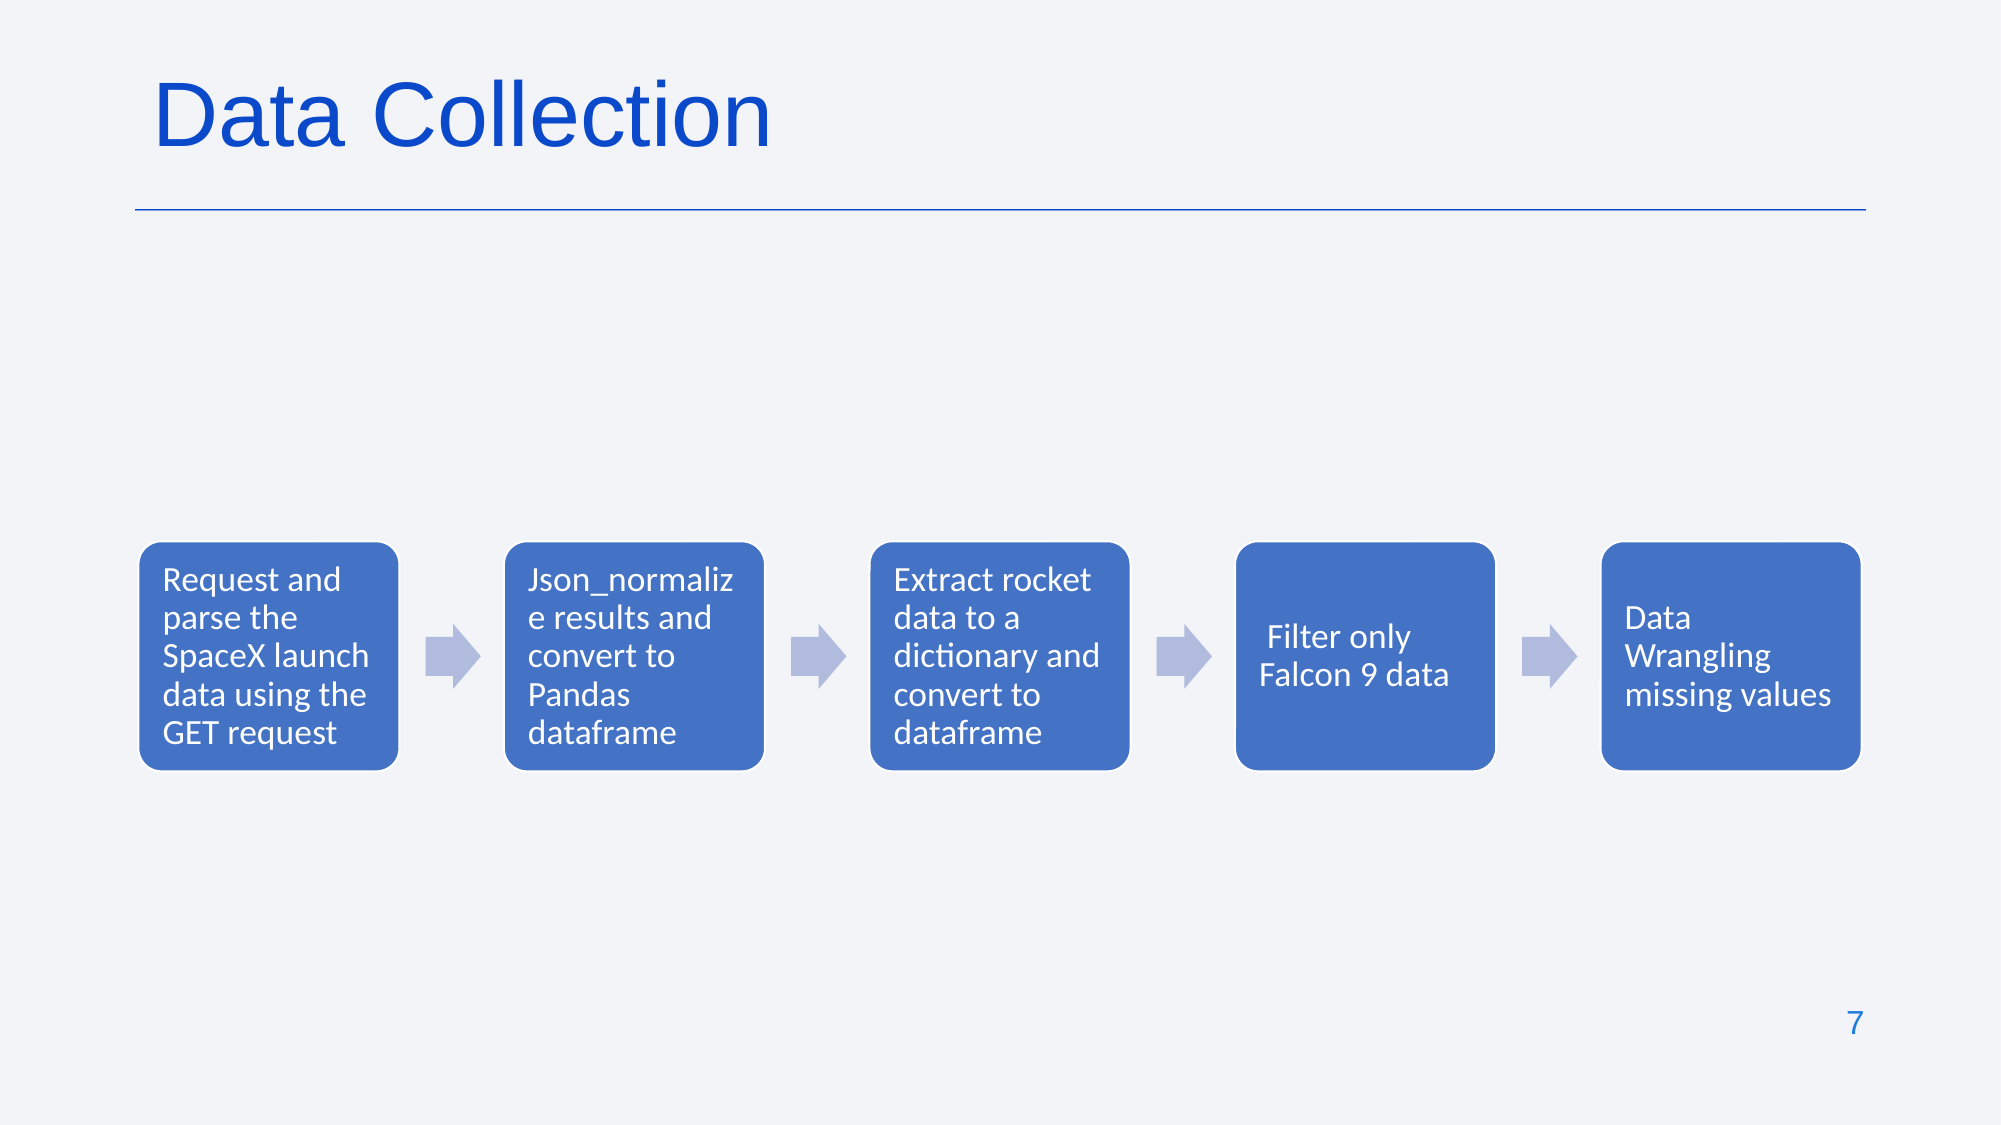

# Data Collection

Request and parse the SpaceX launch data using the GET request

Json_normalize results and convert to Pandas dataframe

Extract rocket data to a dictionary and convert to dataframe

 Filter only Falcon 9 data

Data Wrangling missing values
7